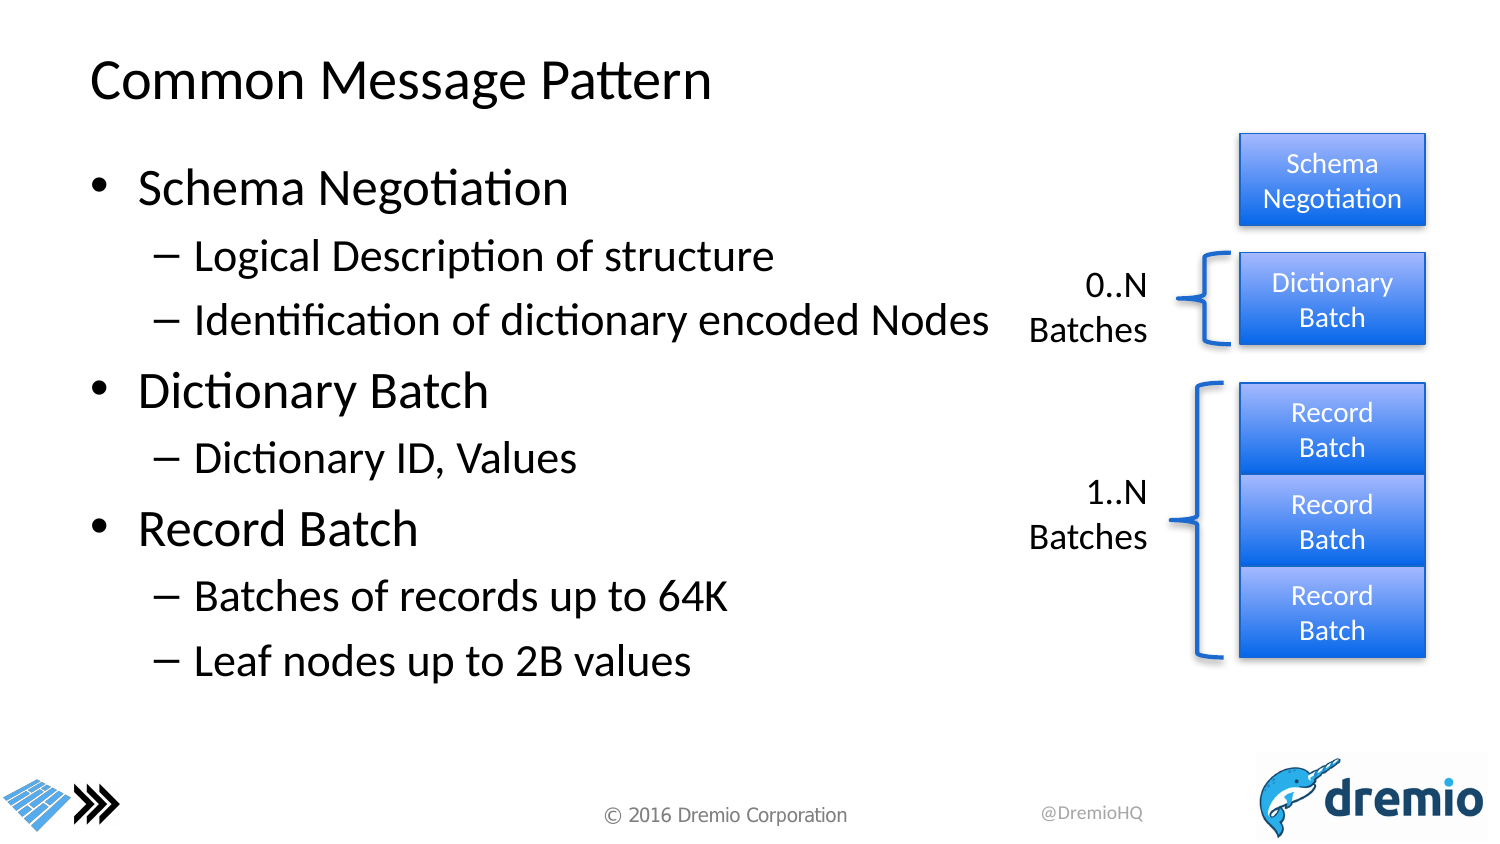

# Common Message Pattern
Schema Negotiation
Schema Negotiation
Logical Description of structure
Identification of dictionary encoded Nodes
Dictionary Batch
Dictionary ID, Values
Record Batch
Batches of records up to 64K
Leaf nodes up to 2B values

0..N Batches

Dictionary Batch

Record Batch
1..N Batches
Record Batch
Record Batch